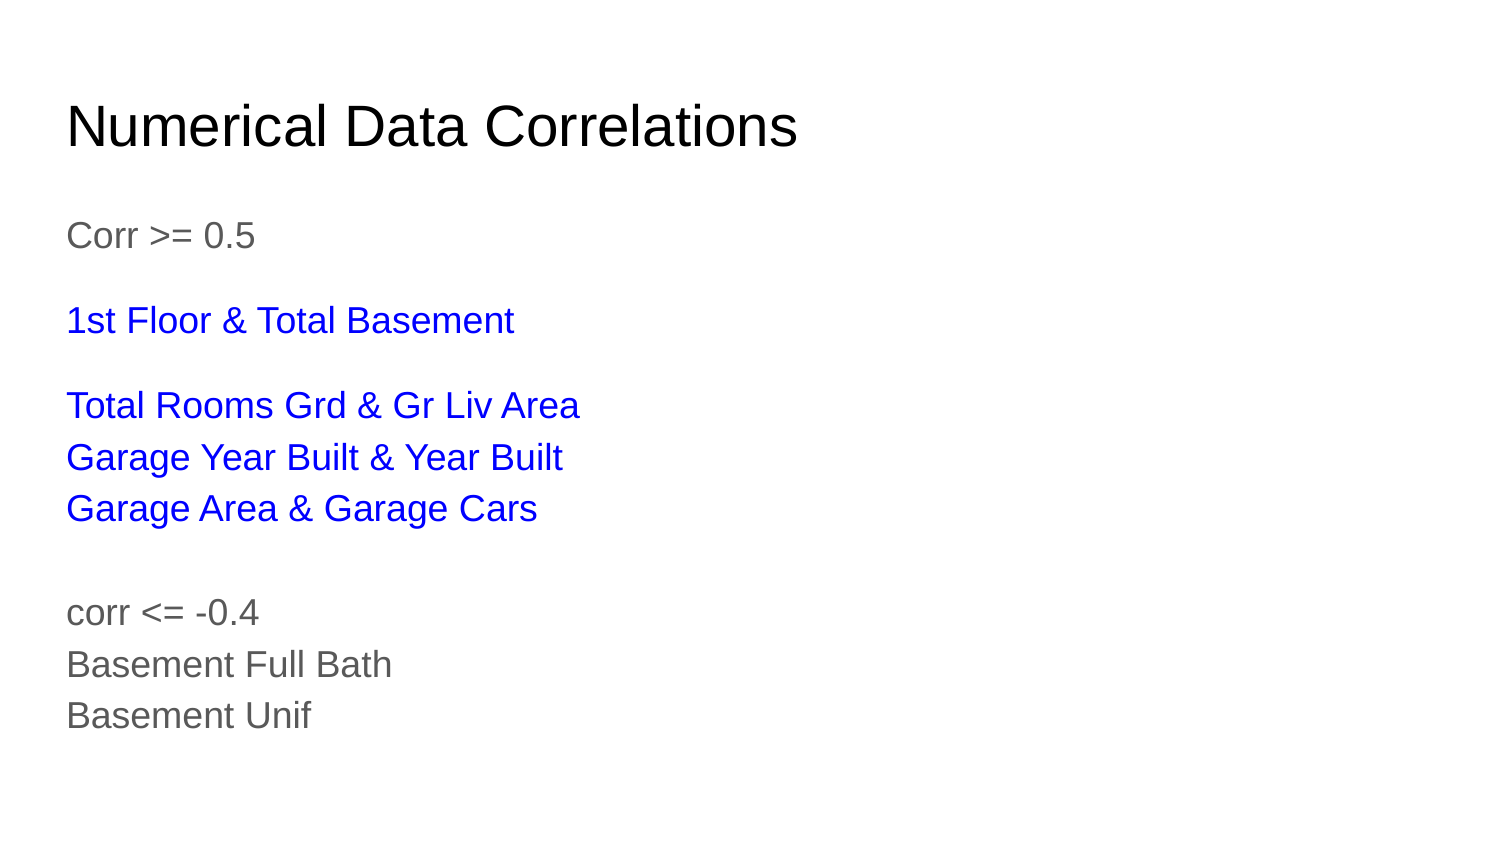

# Numerical Data Correlations
Corr >= 0.5
1st Floor & Total Basement
Total Rooms Grd & Gr Liv Area
Garage Year Built & Year Built
Garage Area & Garage Cars

corr <= -0.4
Basement Full Bath
Basement Unif